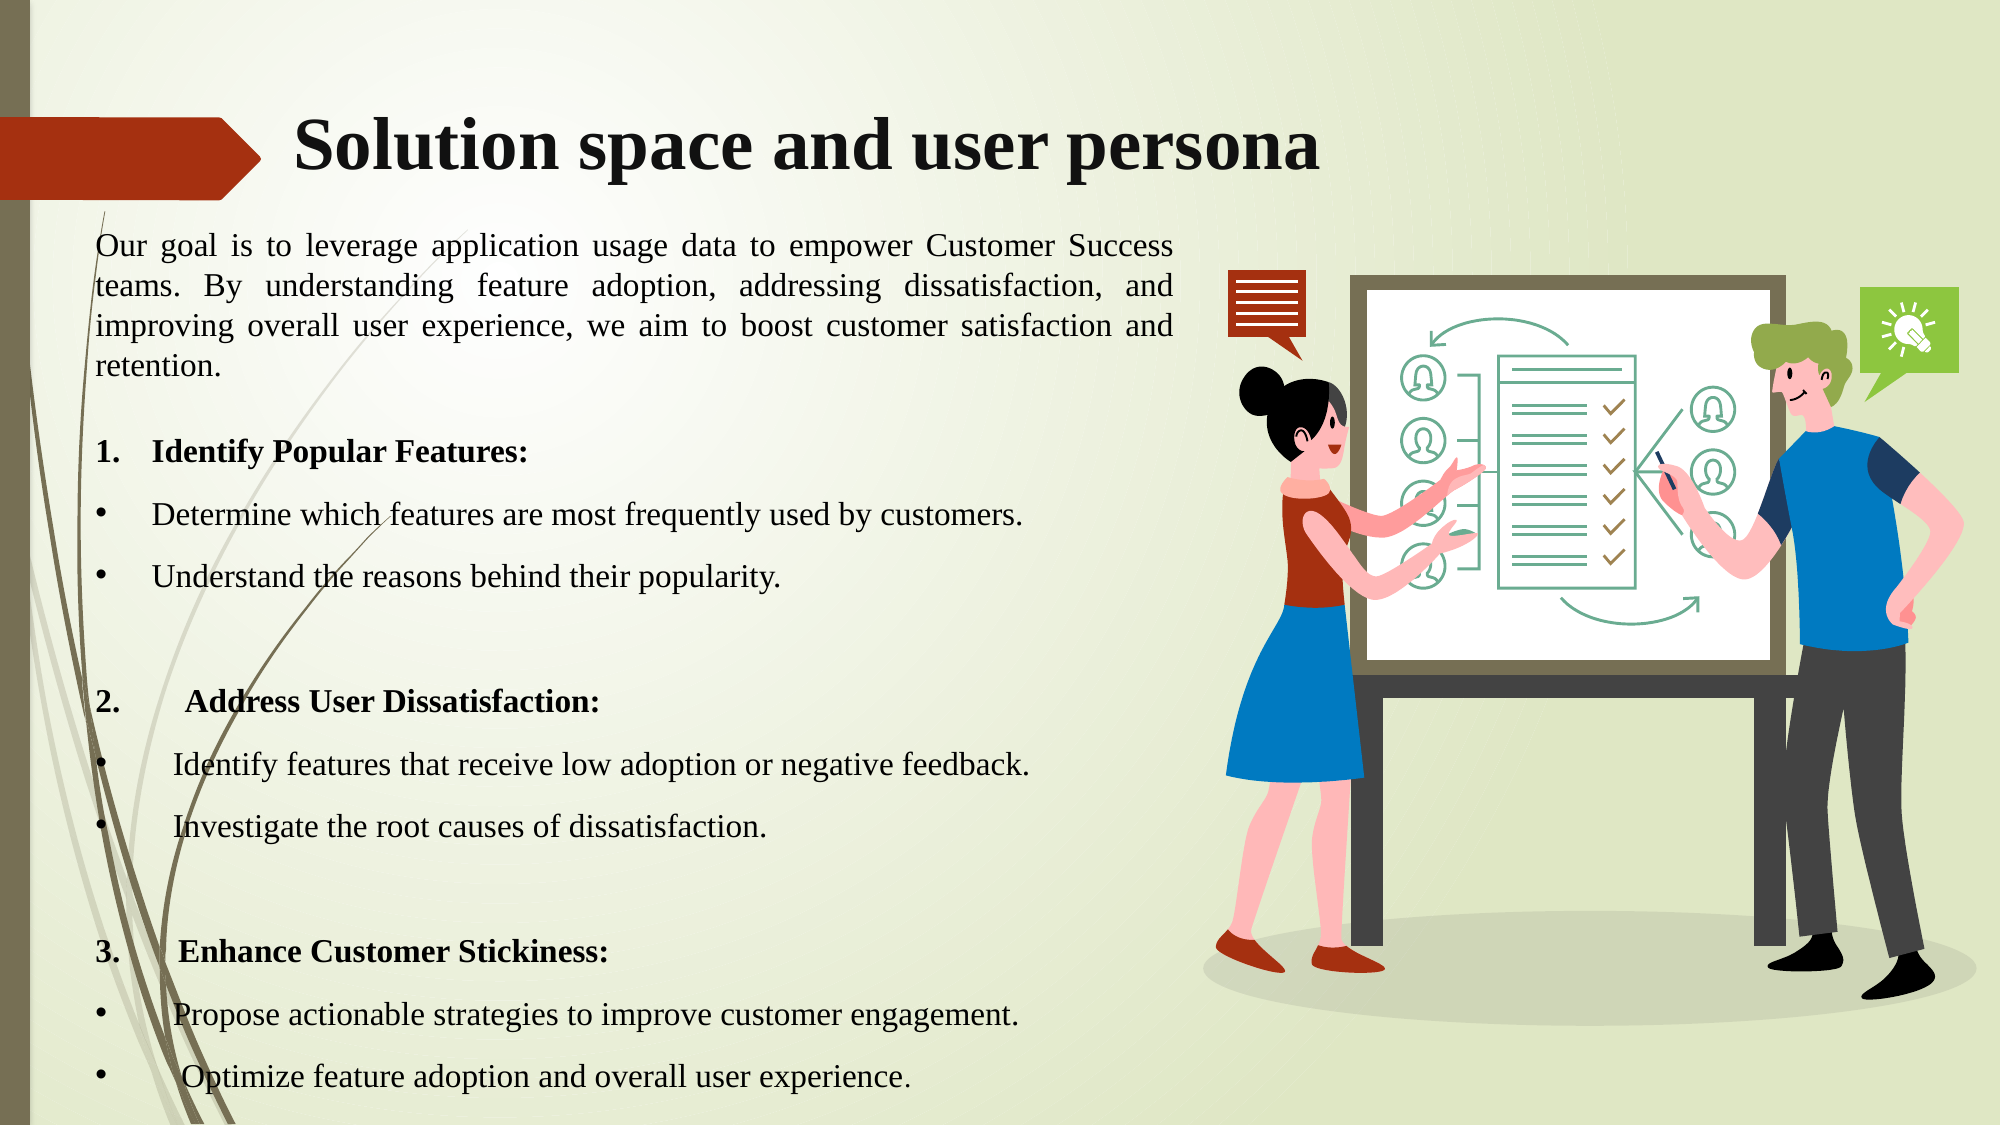

# Solution space and user persona
Our goal is to leverage application usage data to empower Customer Success teams. By understanding feature adoption, addressing dissatisfaction, and improving overall user experience, we aim to boost customer satisfaction and retention.

Identify Popular Features:
Determine which features are most frequently used by customers.
Understand the reasons behind their popularity.

2.        Address User Dissatisfaction:
      Identify features that receive low adoption or negative feedback.
      Investigate the root causes of dissatisfaction.

3.       Enhance Customer Stickiness:
      Propose actionable strategies to improve customer engagement.
       Optimize feature adoption and overall user experience.